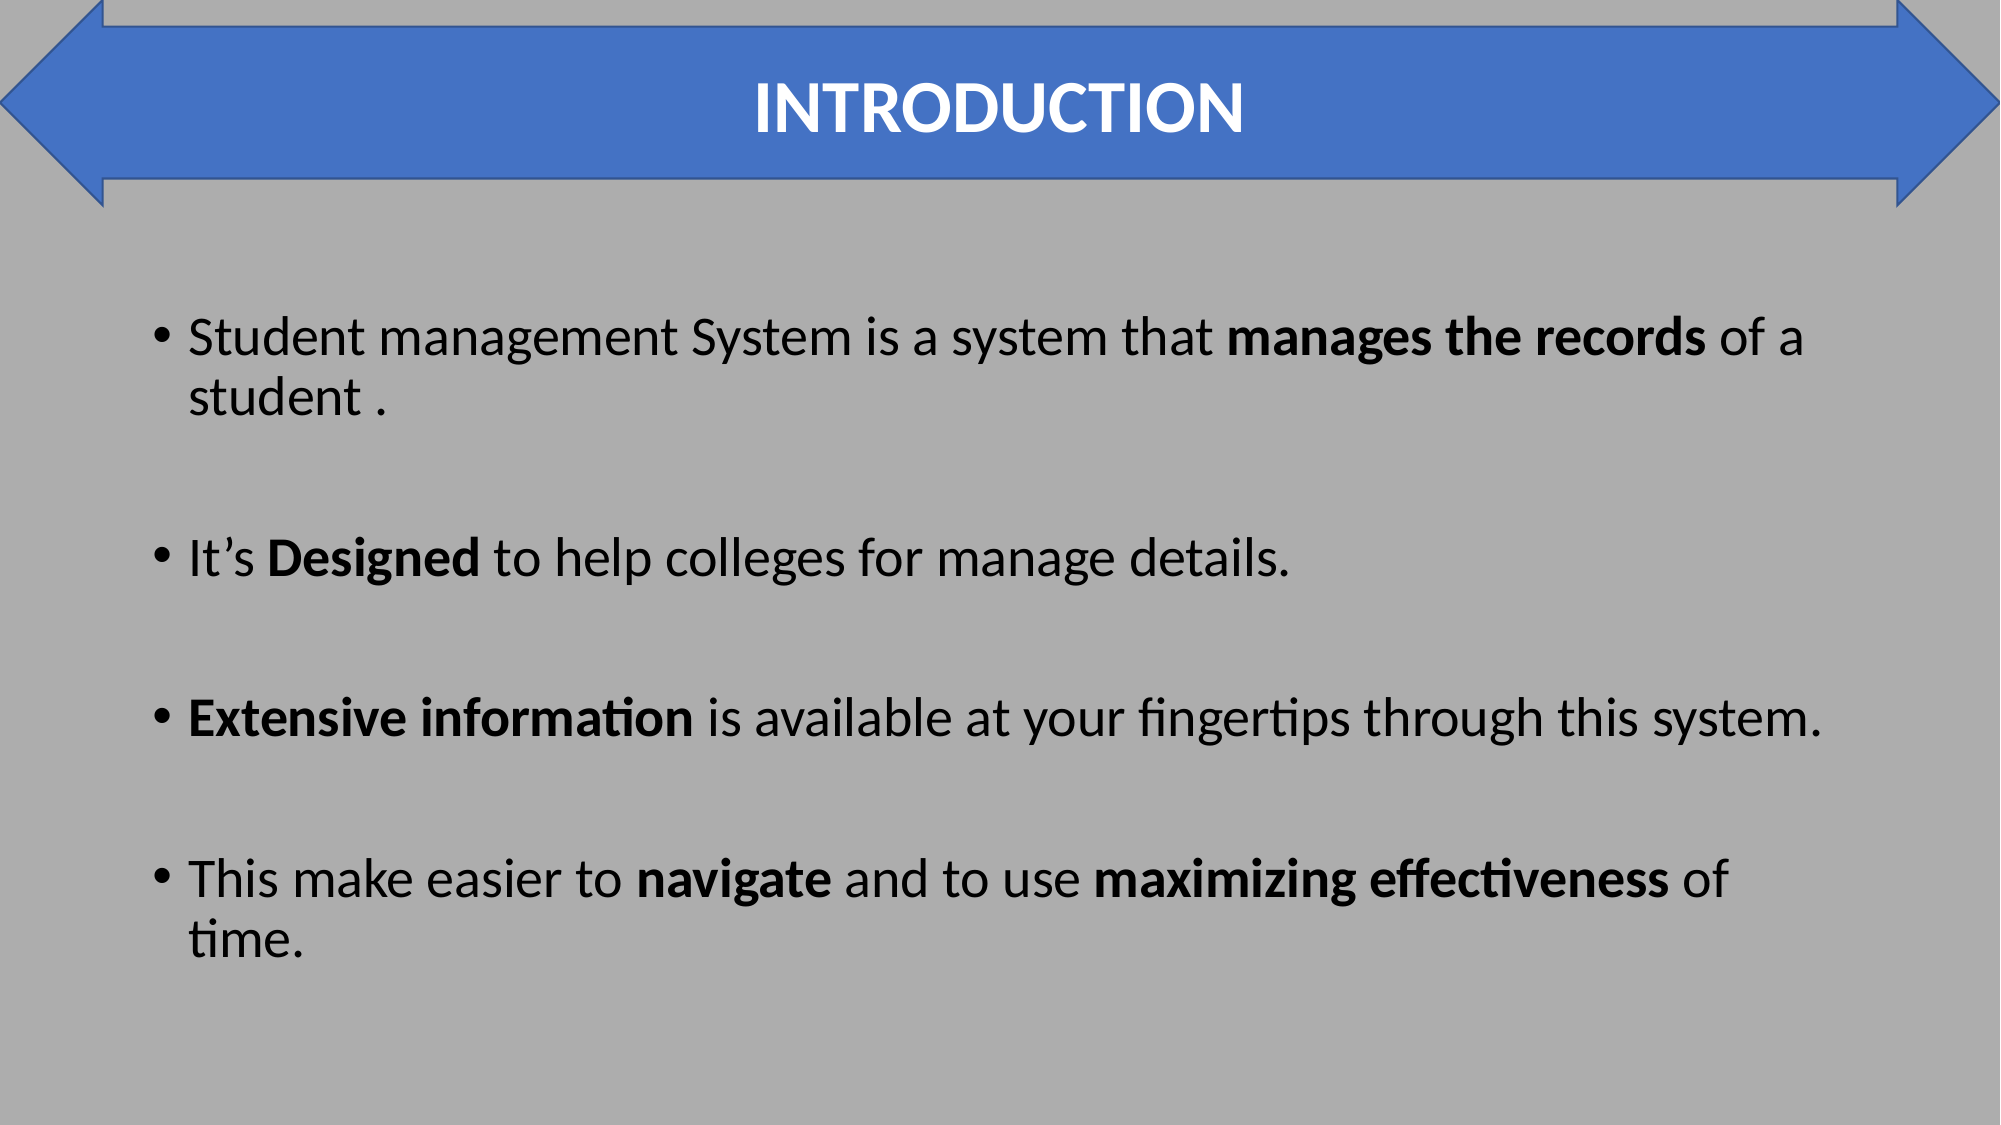

INTRODUCTION
Student management System is a system that manages the records of a student .

It’s Designed to help colleges for manage details.

Extensive information is available at your fingertips through this system.

This make easier to navigate and to use maximizing effectiveness of time.